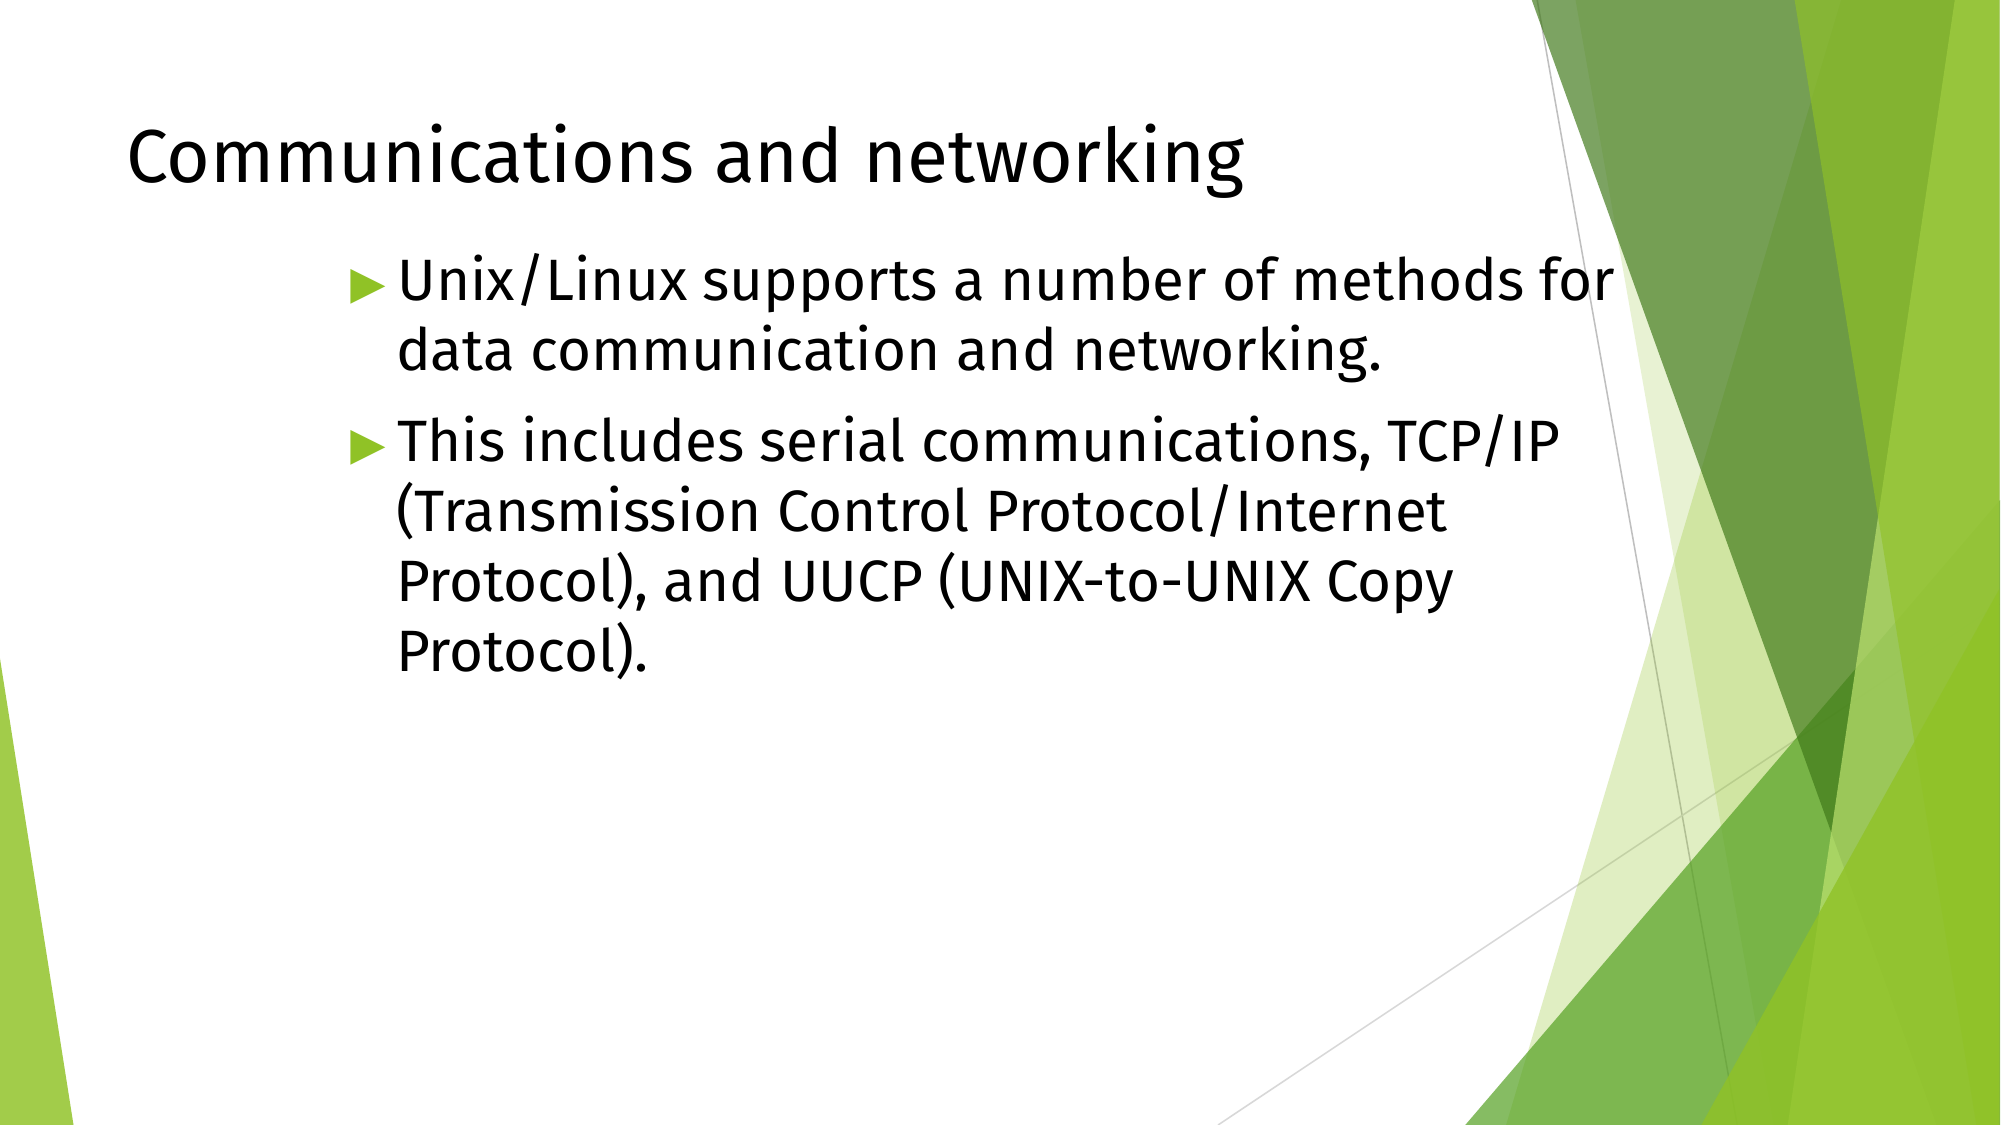

# Communications and networking
Unix/Linux supports a number of methods for data communication and networking.
This includes serial communications, TCP/IP (Transmission Control Protocol/Internet Protocol), and UUCP (UNIX-to-UNIX Copy Protocol).